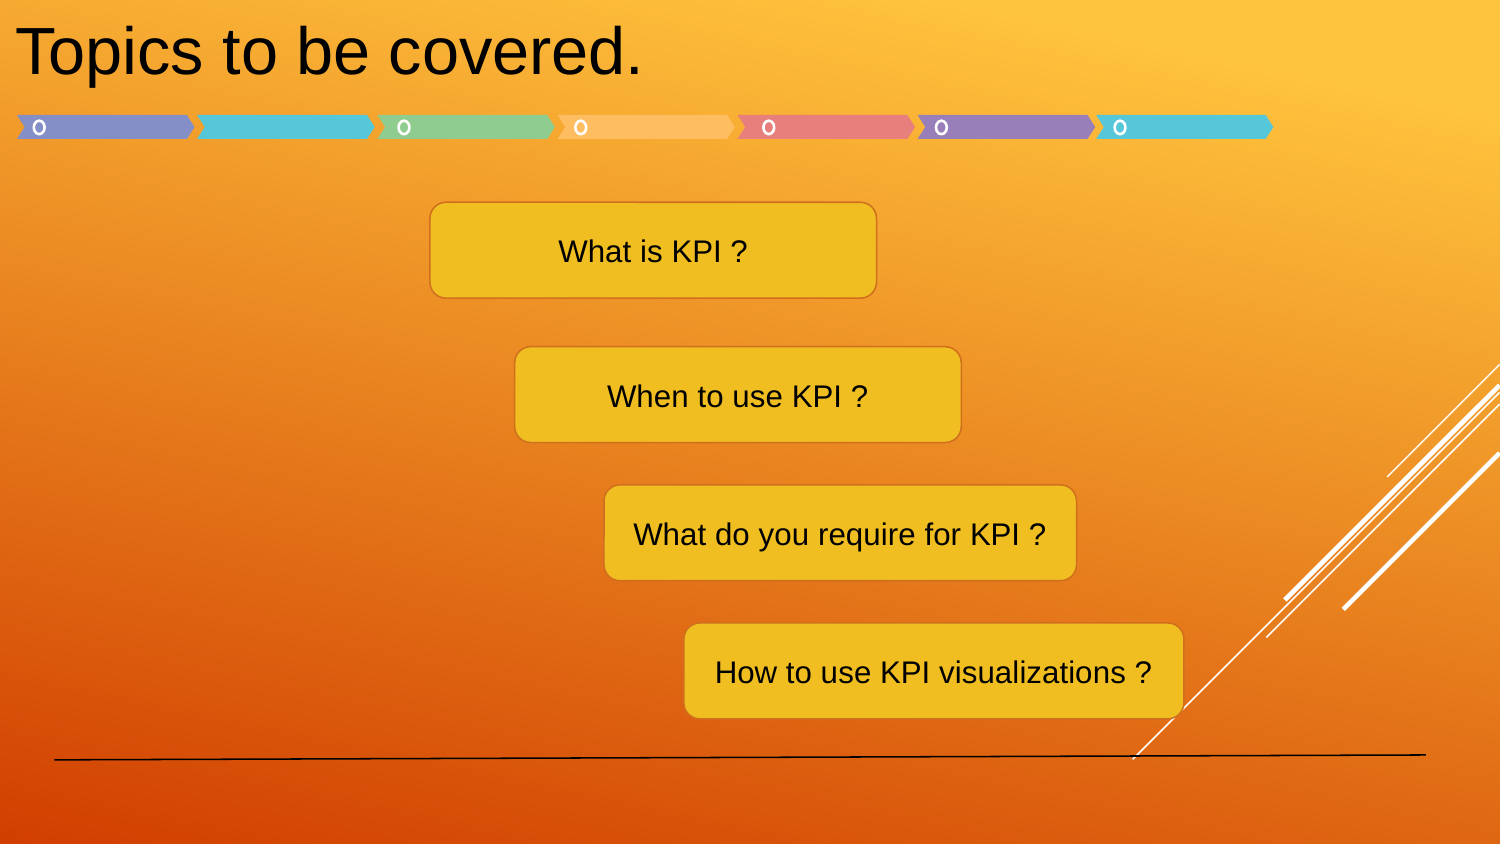

Topics to be covered.

What is KPI ?
When to use KPI ?
What do you require for KPI ?

How to use KPI visualizations ?